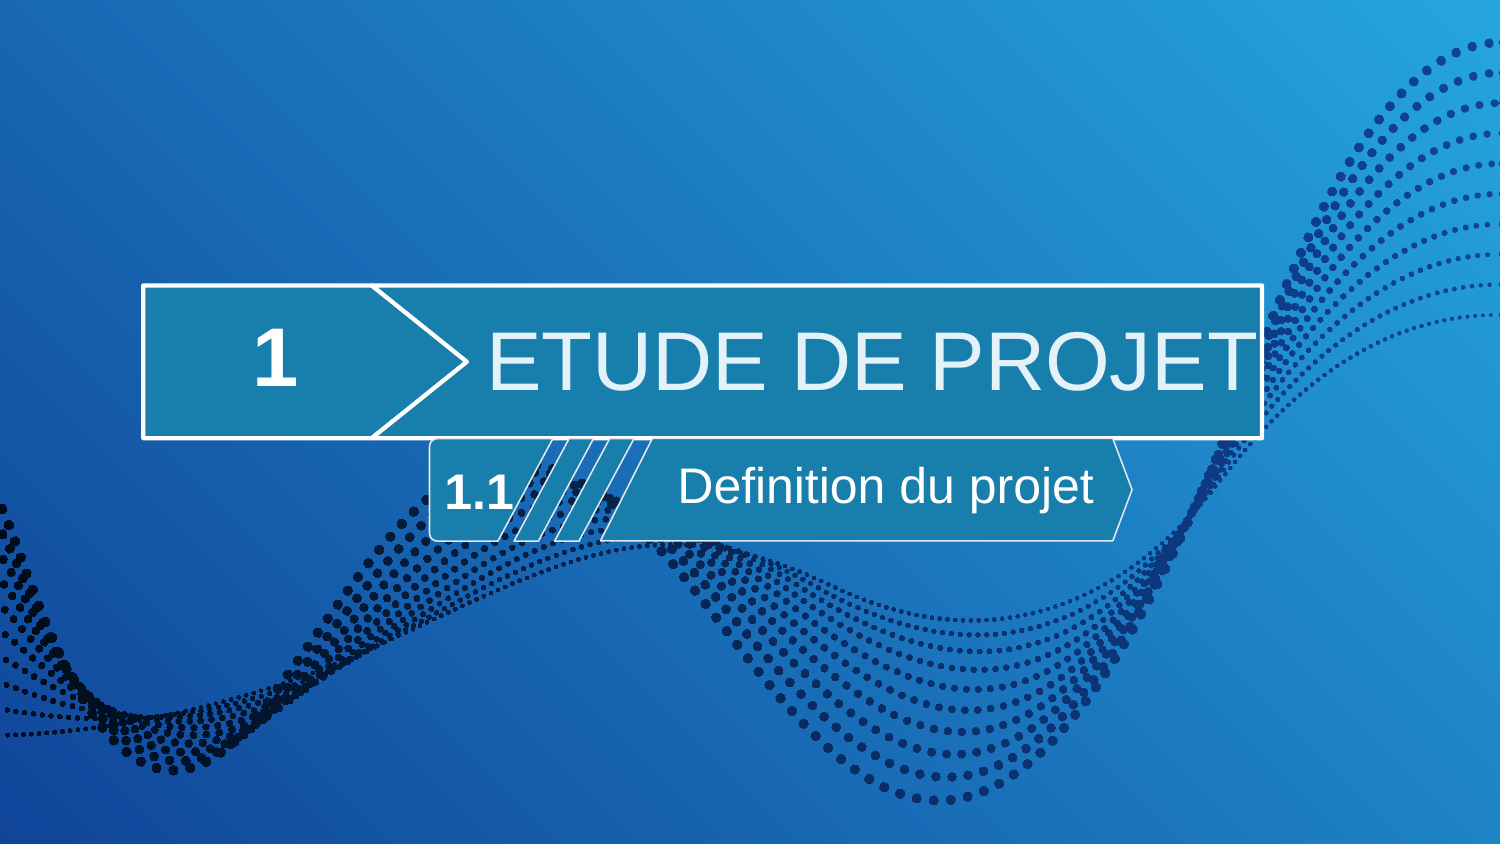

1
# ETUDE DE PROJET

 Definition du projet

1.1